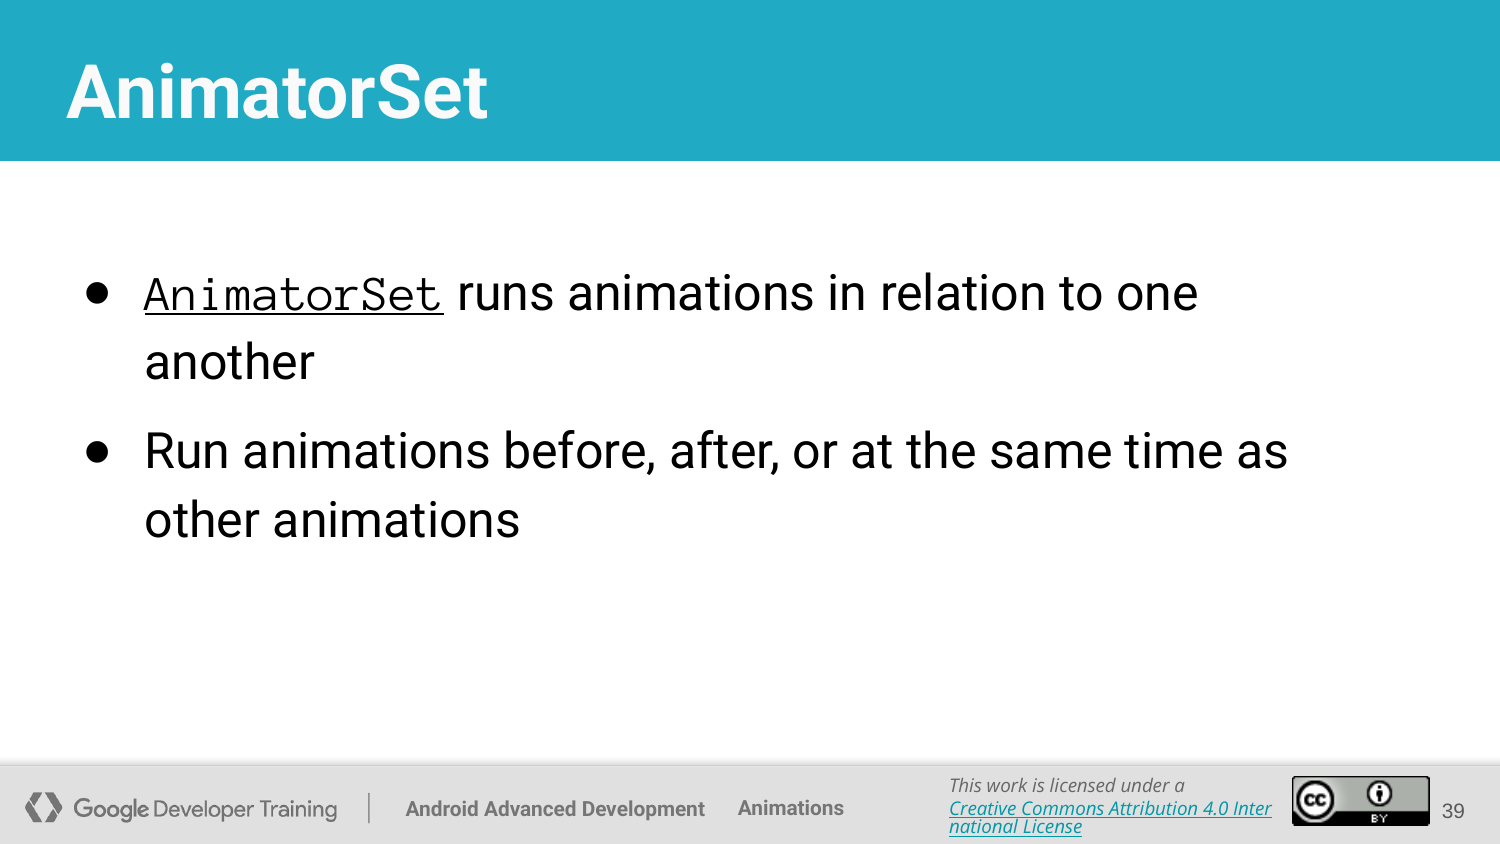

# AnimatorSet
AnimatorSet runs animations in relation to one another
Run animations before, after, or at the same time as other animations
39